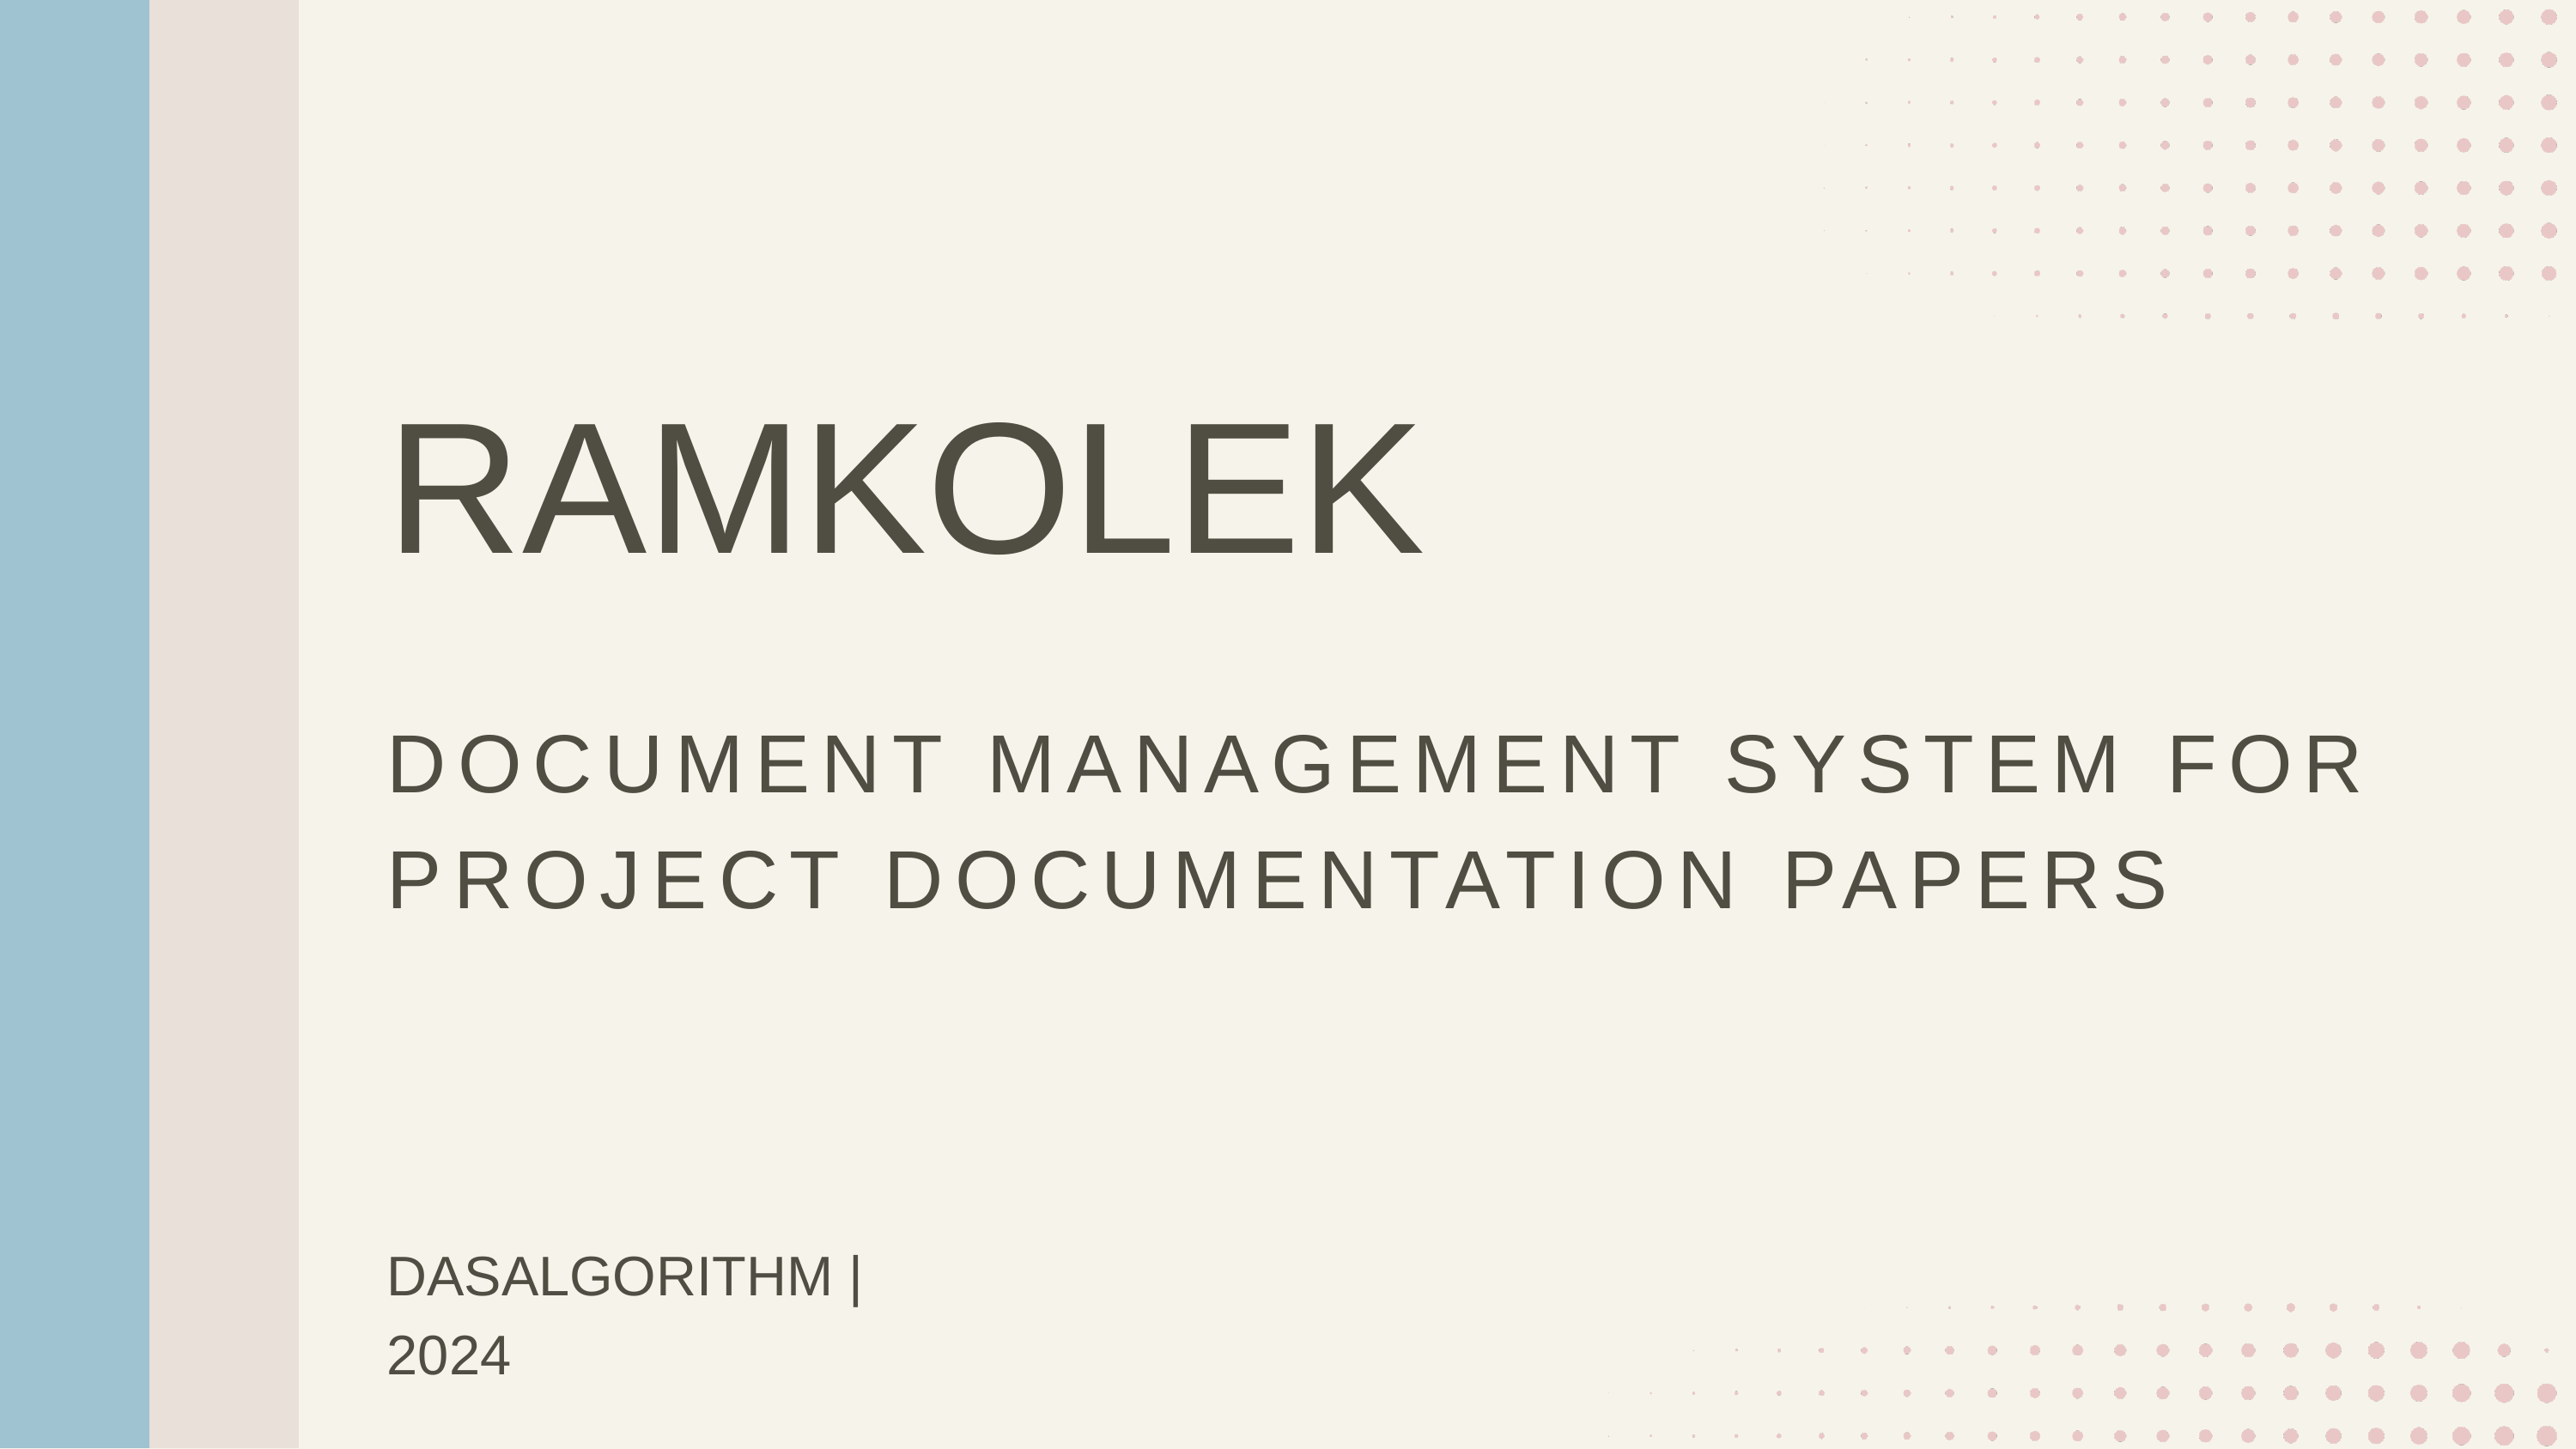

RAMKOLEK
DOCUMENT MANAGEMENT SYSTEM FOR PROJECT DOCUMENTATION PAPERS ​
DASALGORITHM | 2024